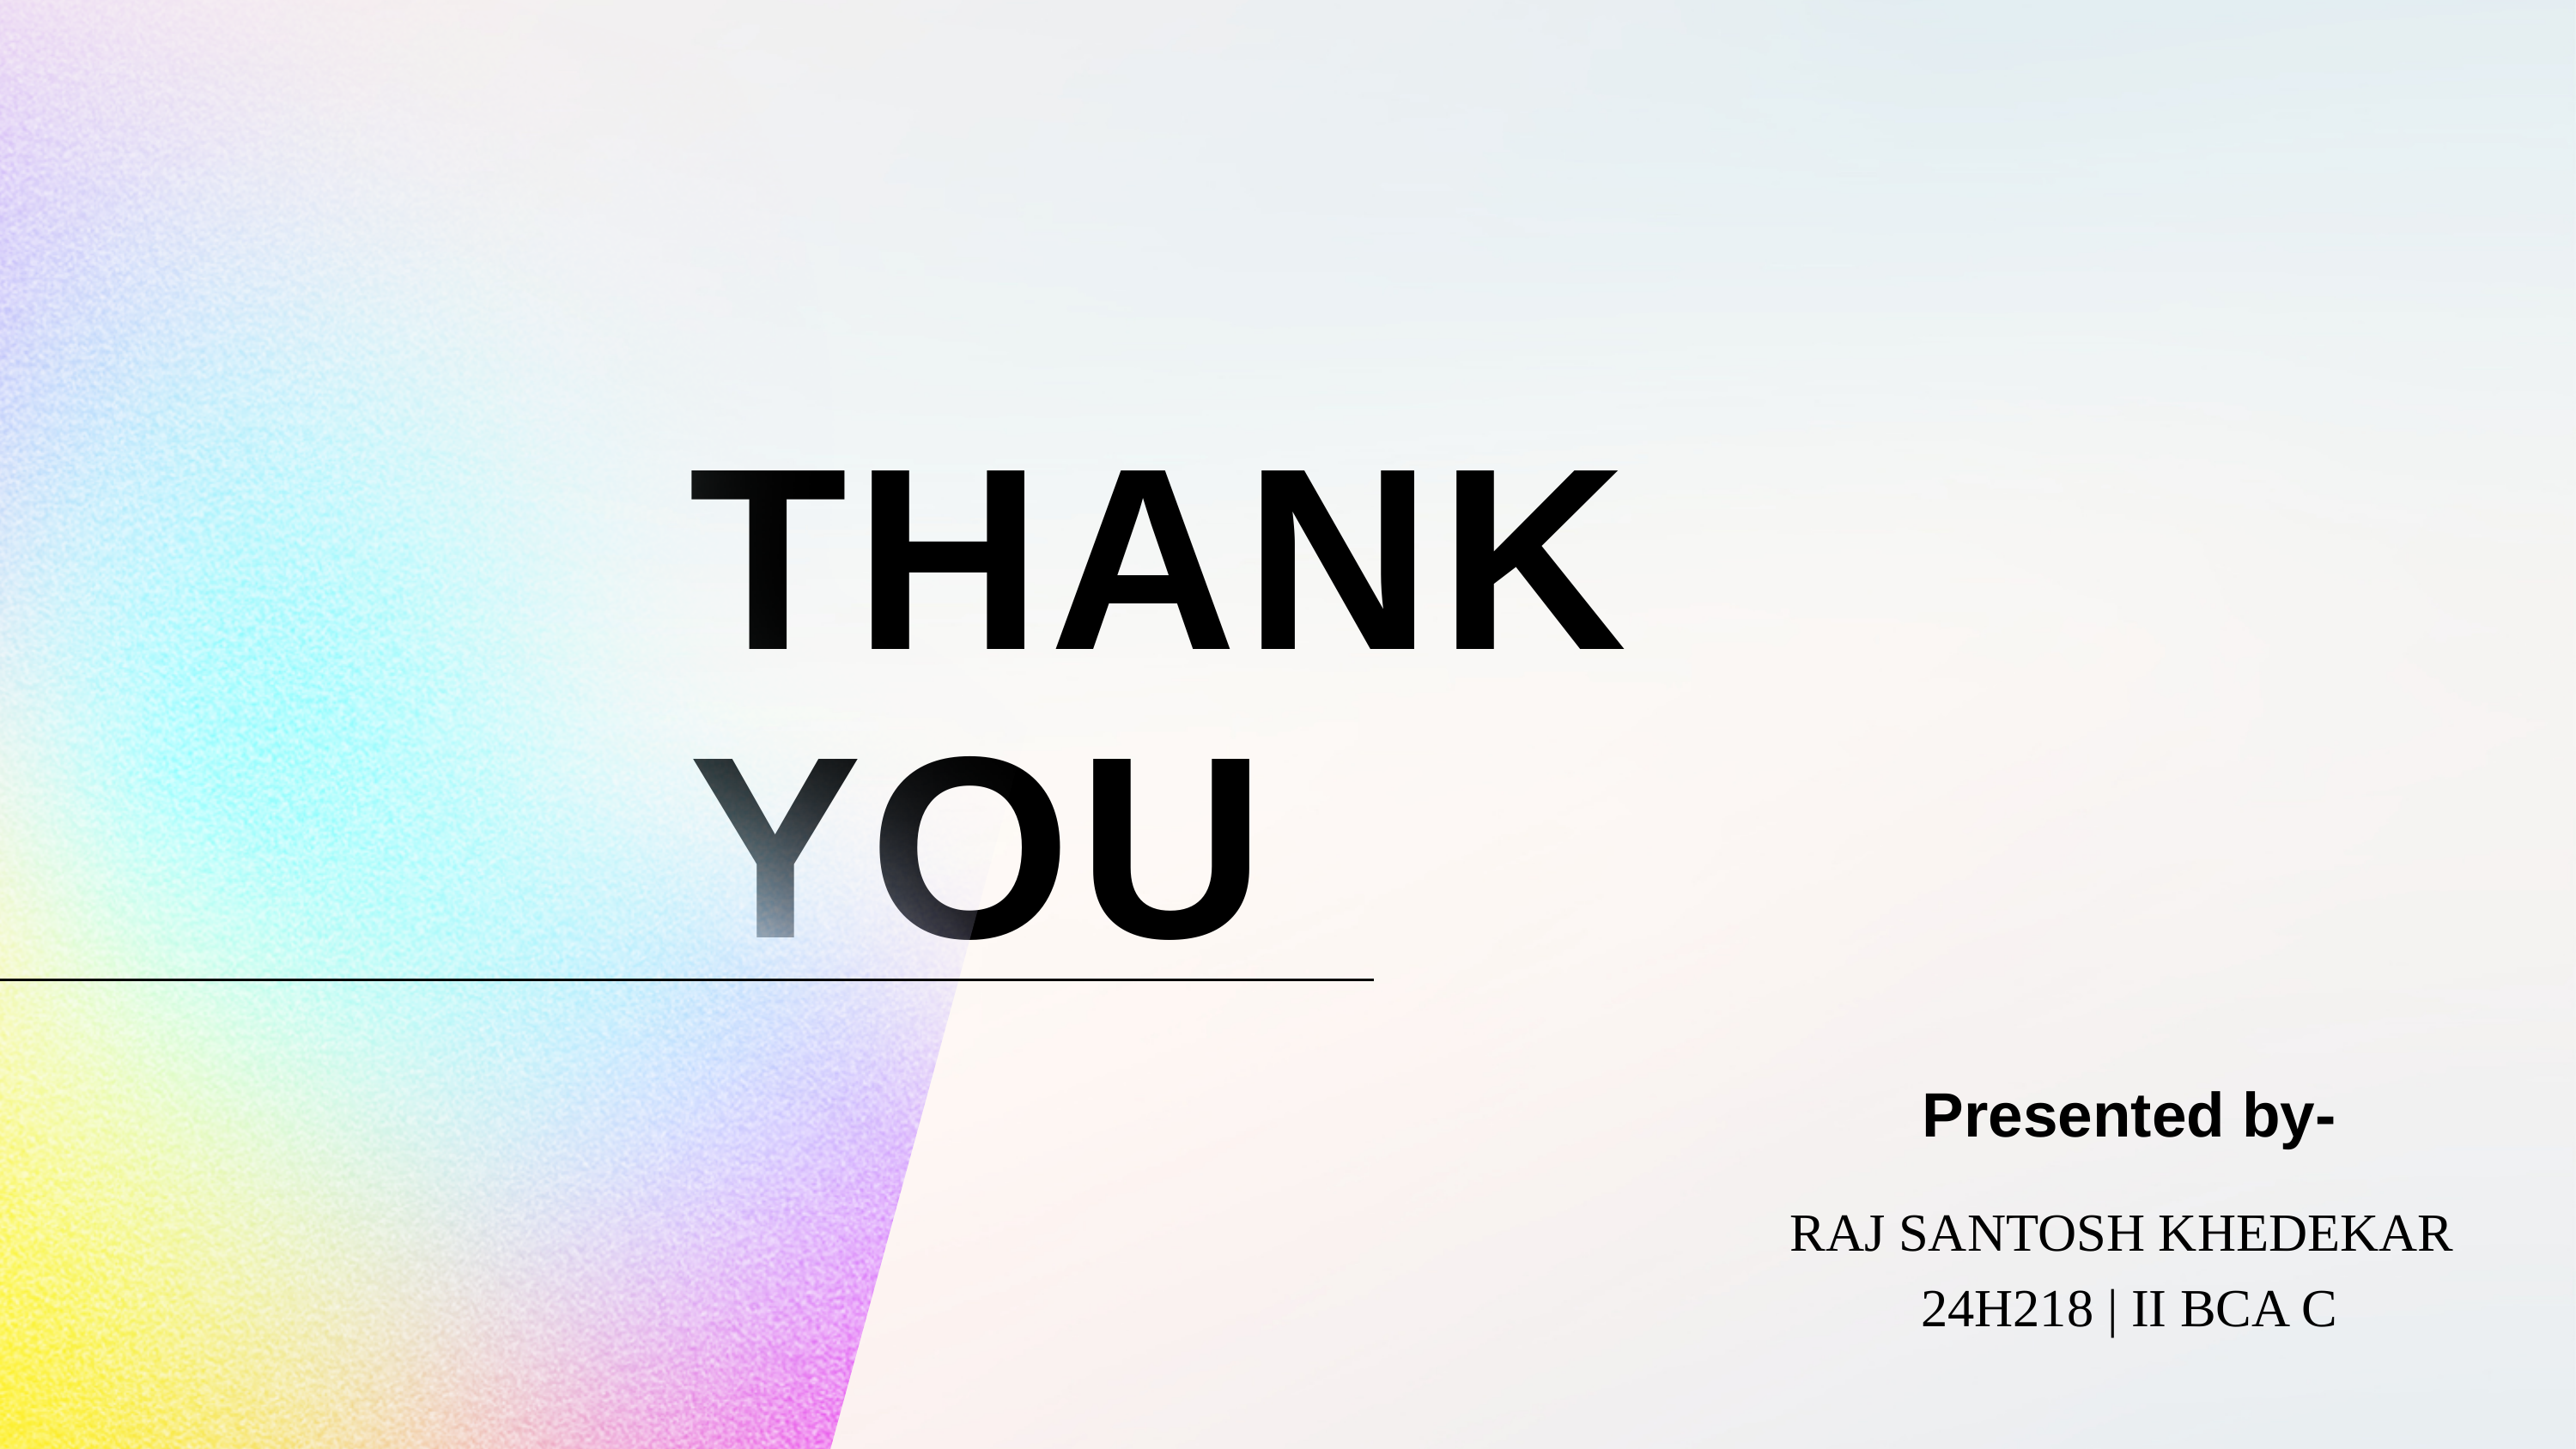

THANK
YOU

Presented by-

RAJ SANTOSH KHEDEKAR
24H218 | II BCA C